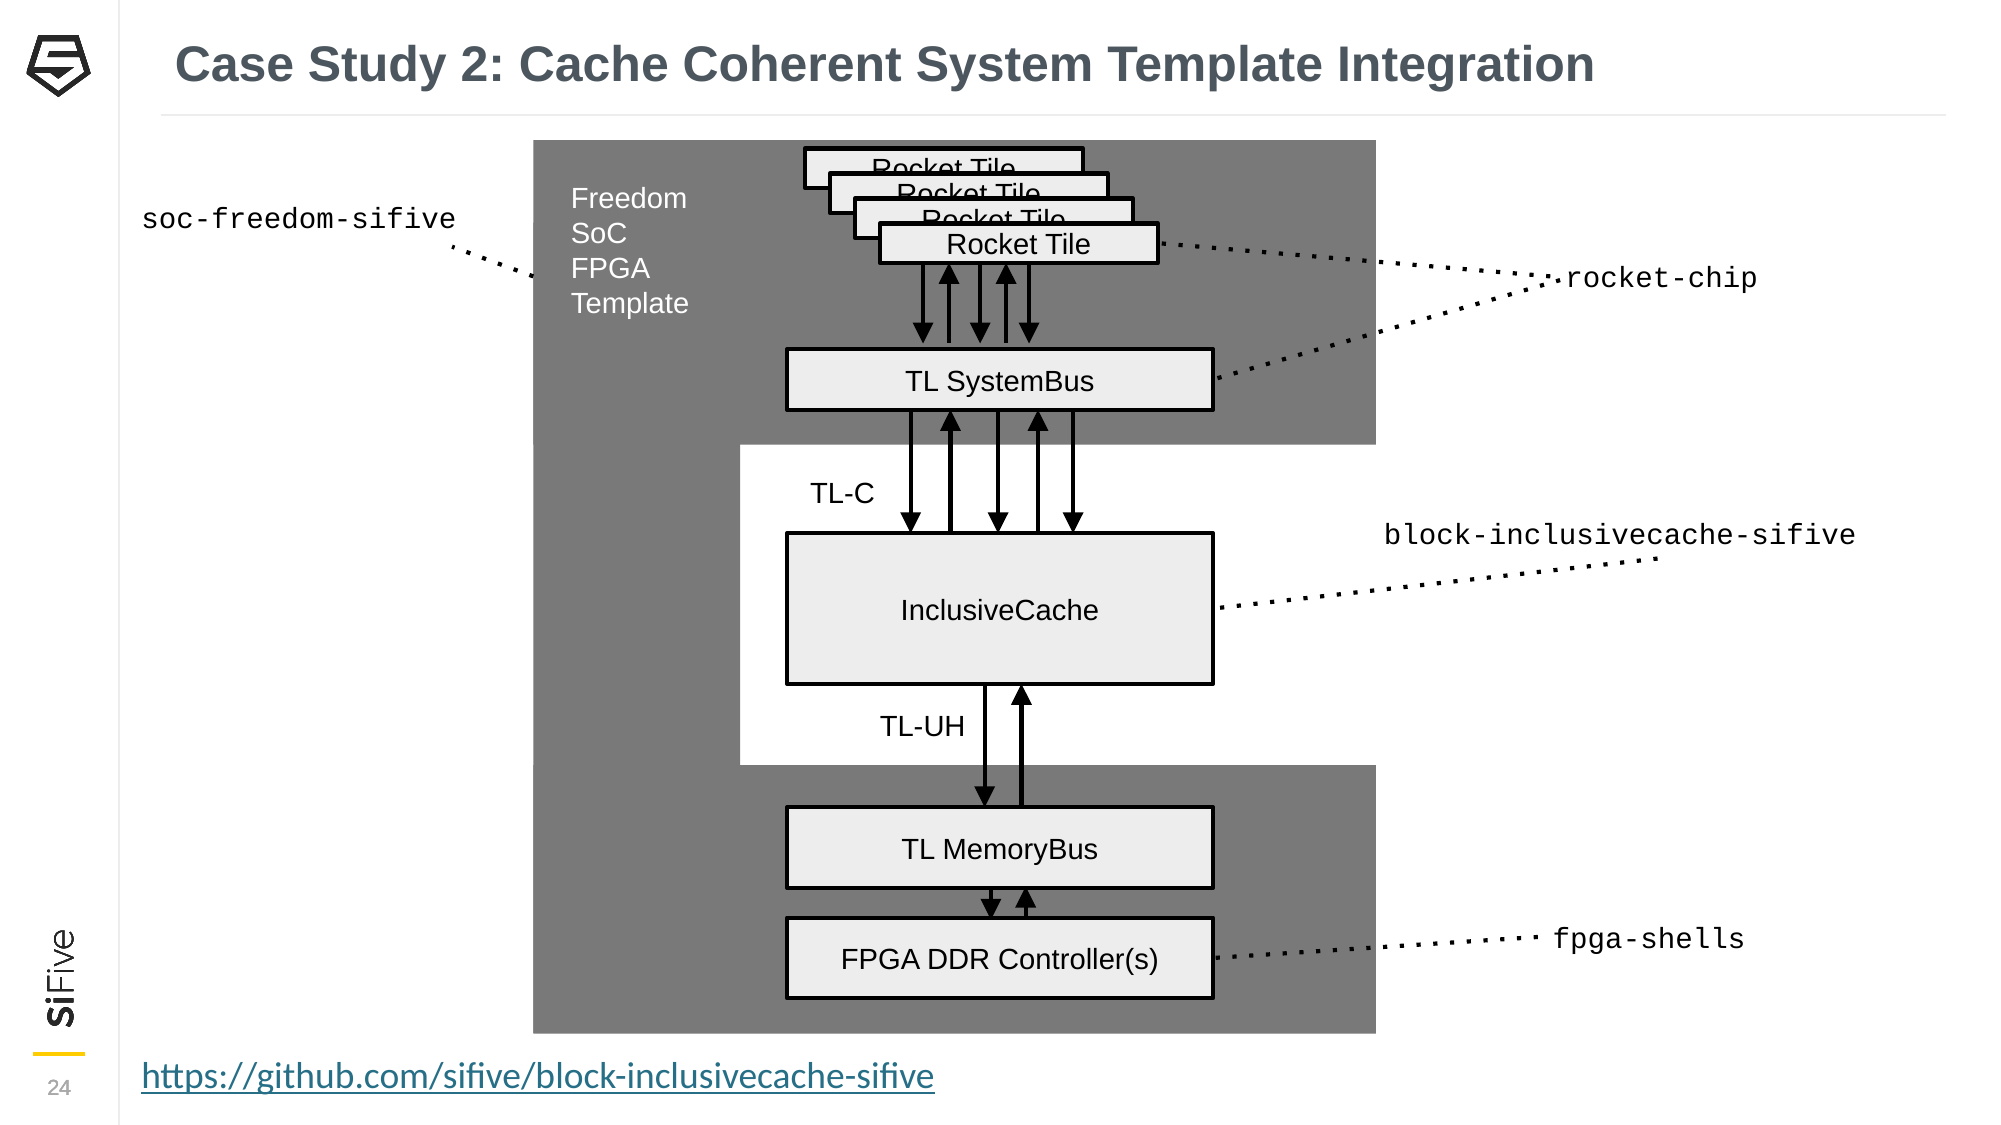

# Case Study 2: Cache Coherent System Template Integration

Rocket Tile
Freedom SoC
FPGA Template
Rocket Tile
soc-freedom-sifive
Rocket Tile

Rocket Tile
rocket-chip

TL SystemBus
TL-C
block-inclusivecache-sifive
InclusiveCache
TL-UH

TL MemoryBus

fpga-shells
FPGA DDR Controller(s)
https://github.com/sifive/block-inclusivecache-sifive